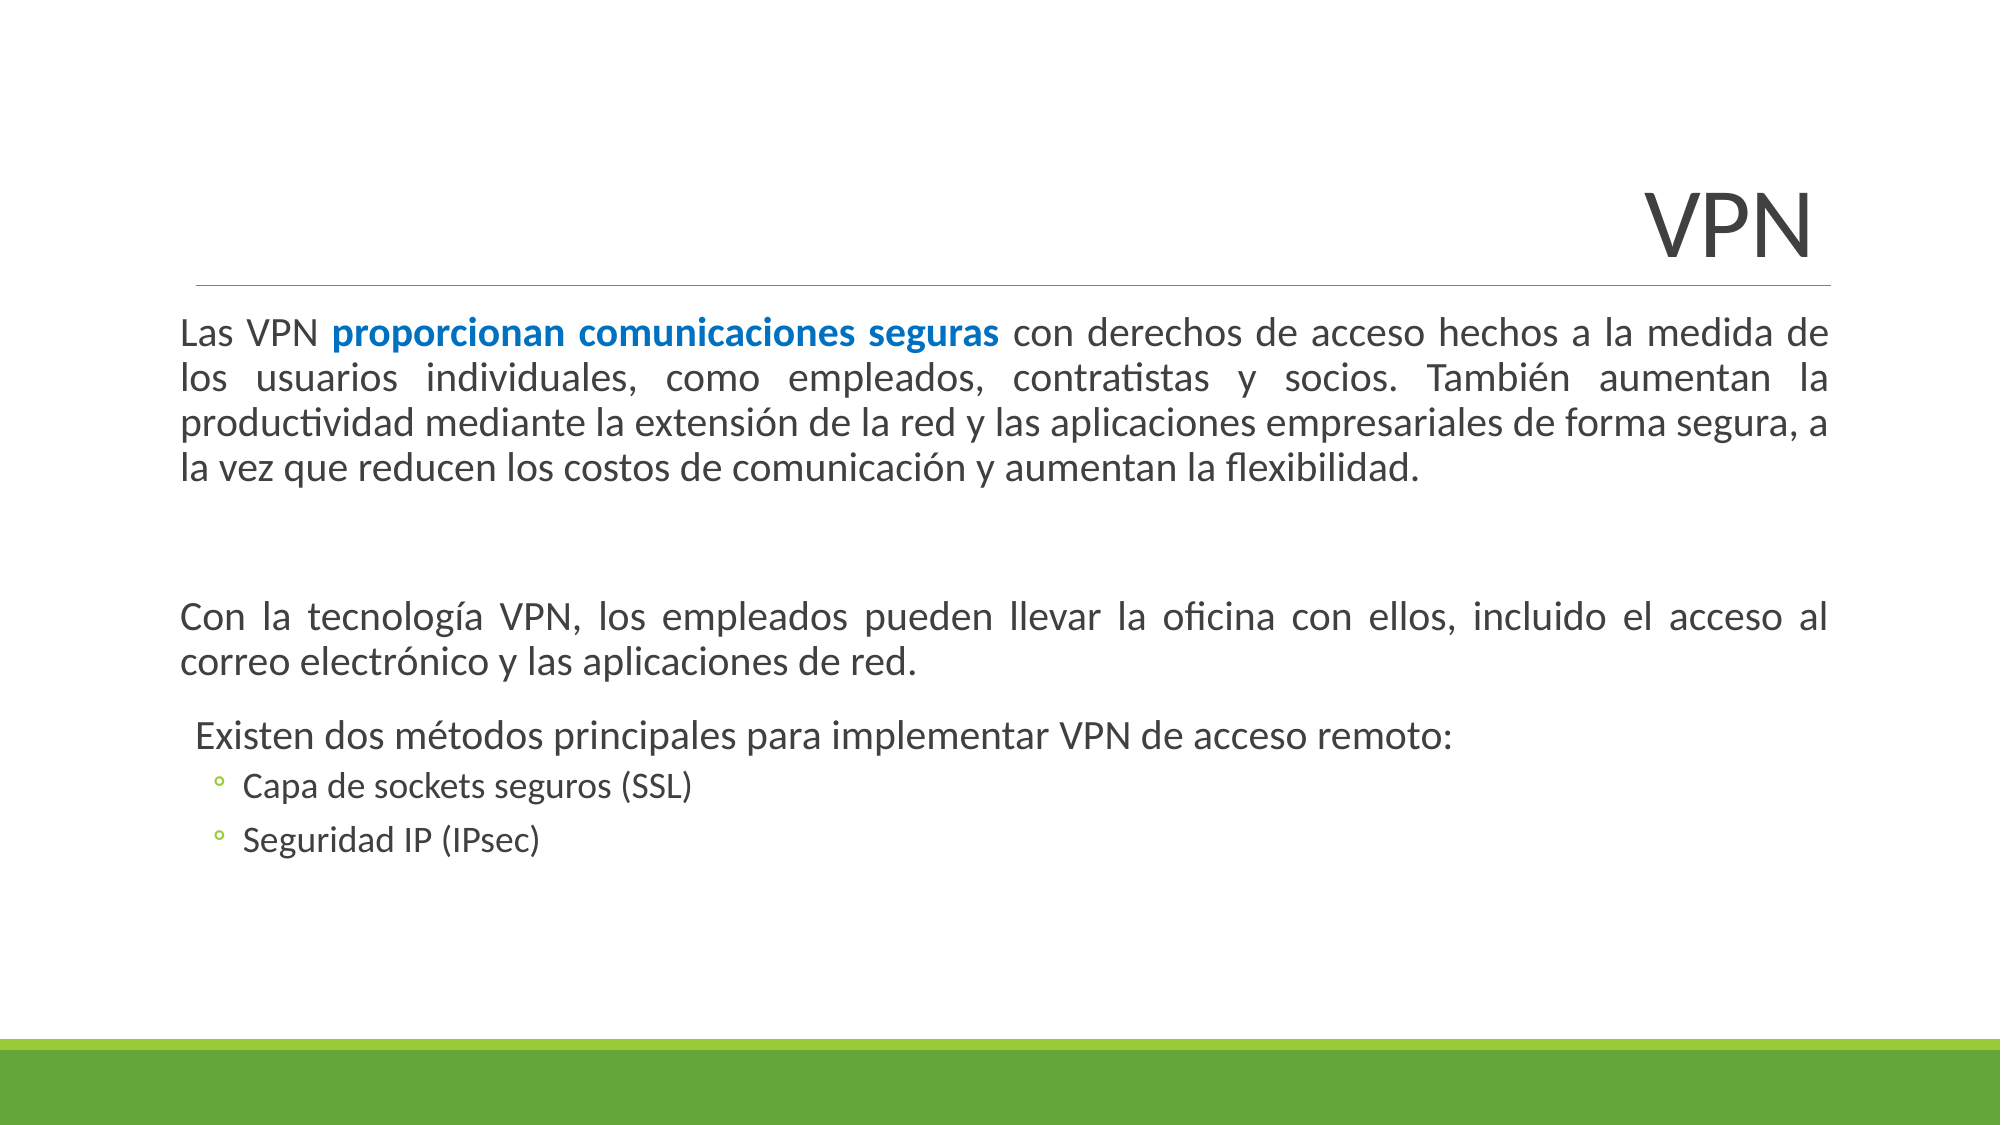

# VPN
Las VPN proporcionan comunicaciones seguras con derechos de acceso hechos a la medida de los usuarios individuales, como empleados, contratistas y socios. También aumentan la productividad mediante la extensión de la red y las aplicaciones empresariales de forma segura, a la vez que reducen los costos de comunicación y aumentan la flexibilidad.

Con la tecnología VPN, los empleados pueden llevar la oficina con ellos, incluido el acceso al correo electrónico y las aplicaciones de red.
Existen dos métodos principales para implementar VPN de acceso remoto:
Capa de sockets seguros (SSL)
Seguridad IP (IPsec)